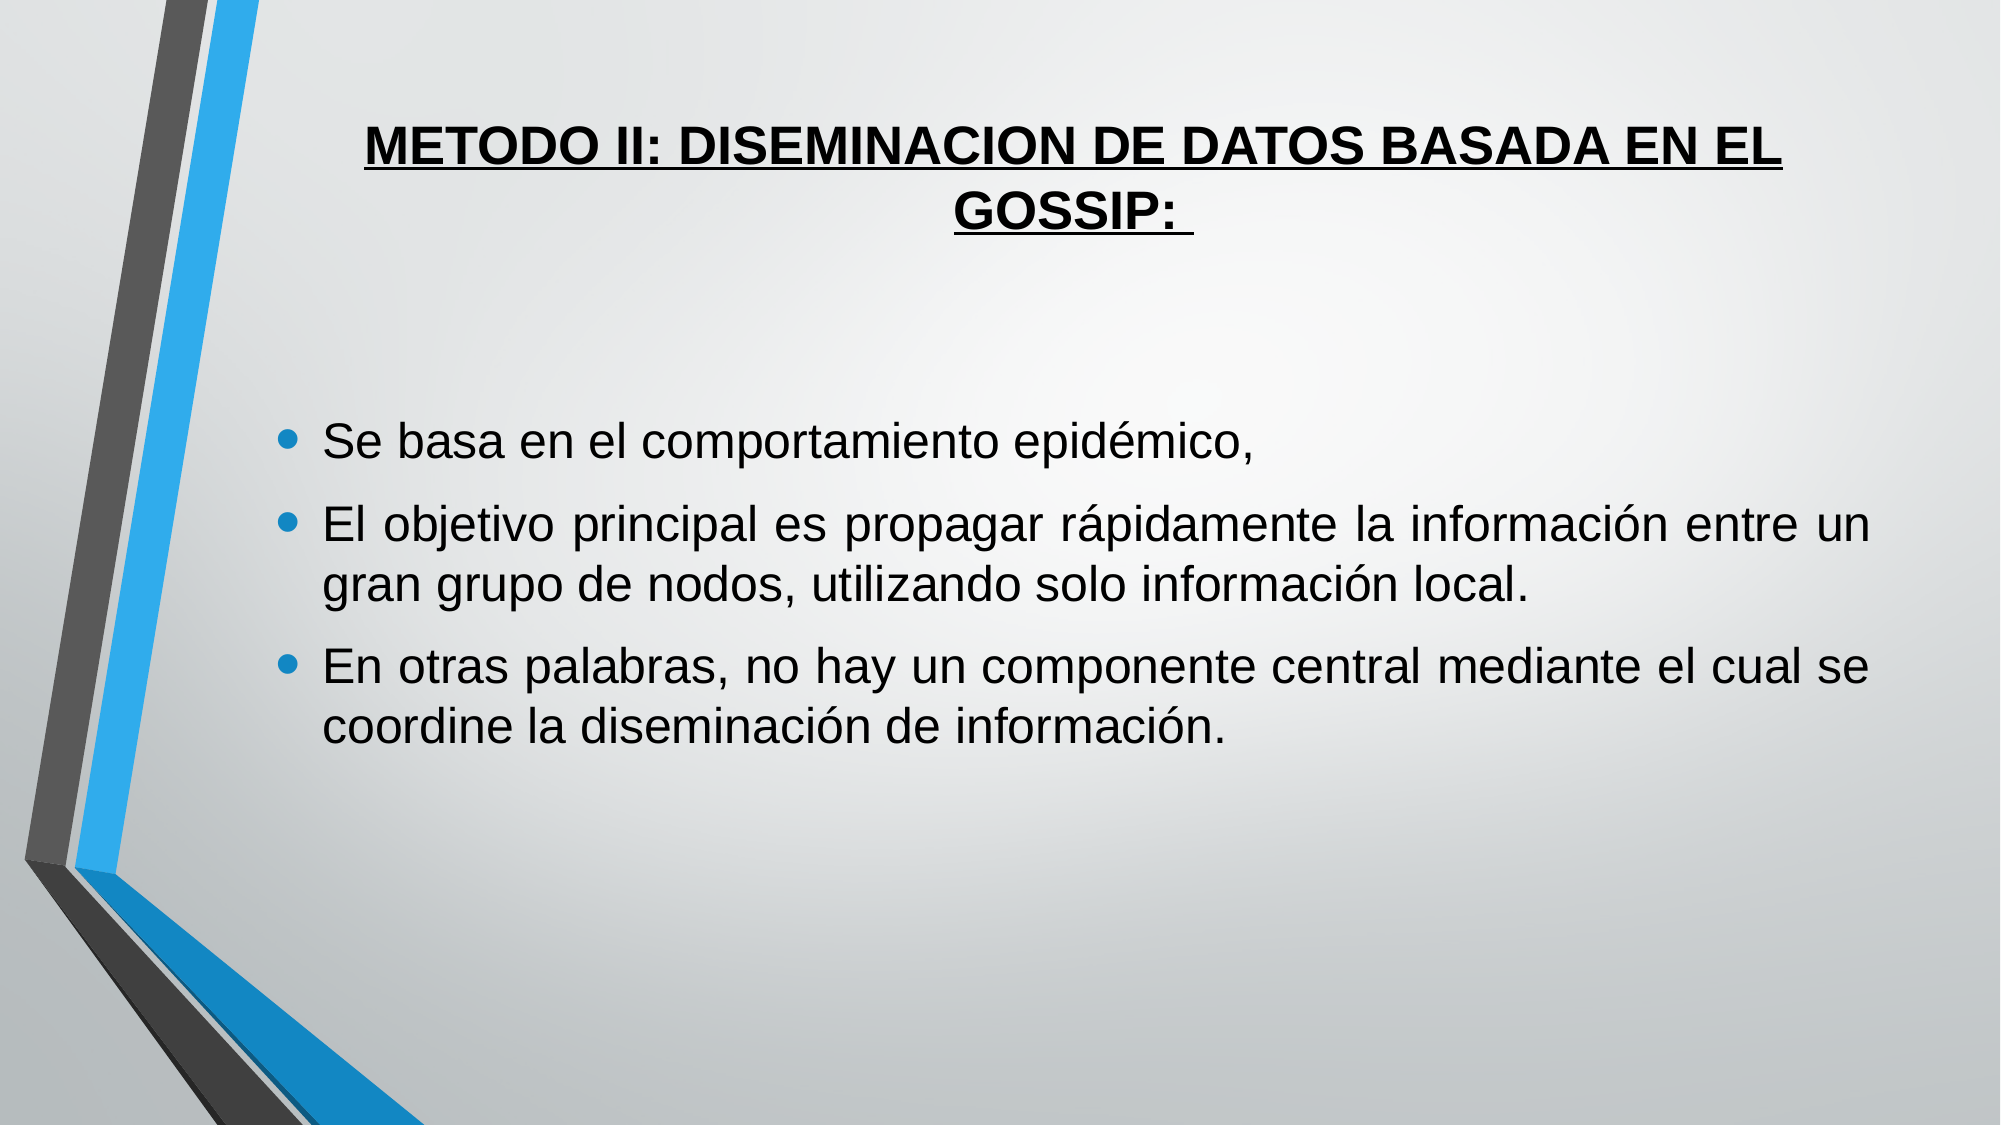

# METODO II: DISEMINACION DE DATOS BASADA EN EL GOSSIP:
Se basa en el comportamiento epidémico,
El objetivo principal es propagar rápidamente la información entre un gran grupo de nodos, utilizando solo información local.
En otras palabras, no hay un componente central mediante el cual se coordine la diseminación de información.